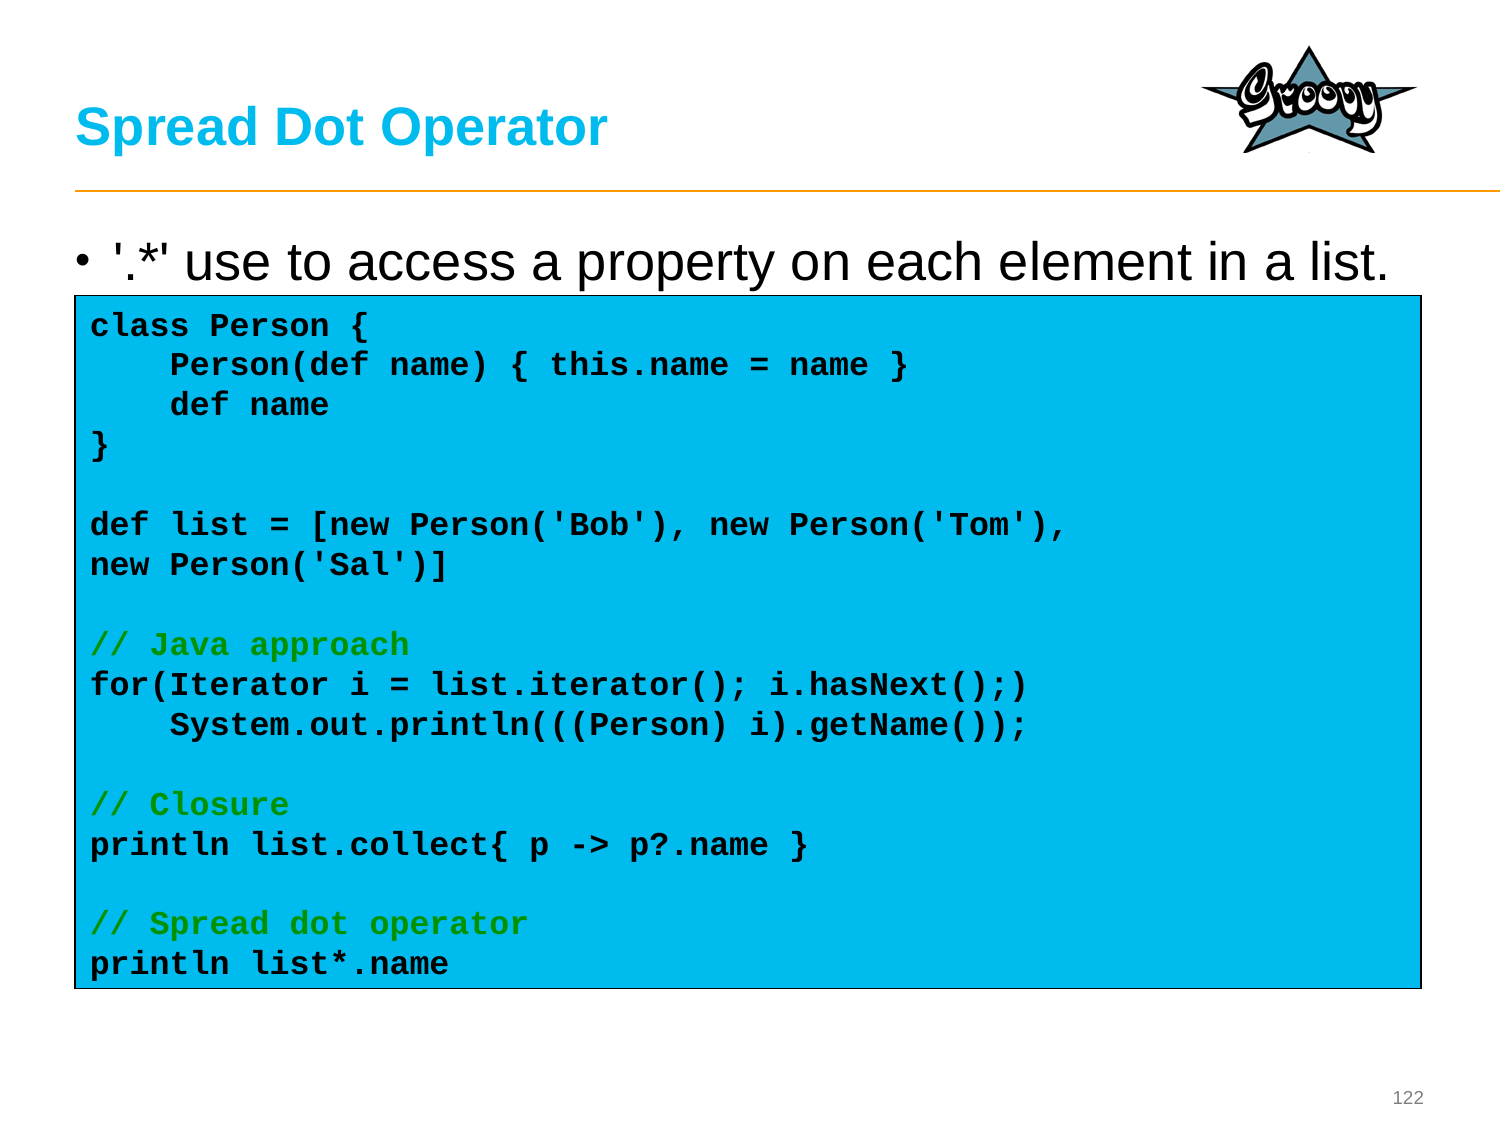

# Spread Dot Operator
'.*' use to access a property on each element in a list.
class Person {
    Person(def name) { this.name = name }
    def name
}

def list = [new Person('Bob'), new Person('Tom'),
new Person('Sal')]

// Java approach
for(Iterator i = list.iterator(); i.hasNext();)
    System.out.println(((Person) i).getName());

// Closure
println list.collect{ p -> p?.name }

// Spread dot operator
println list*.name